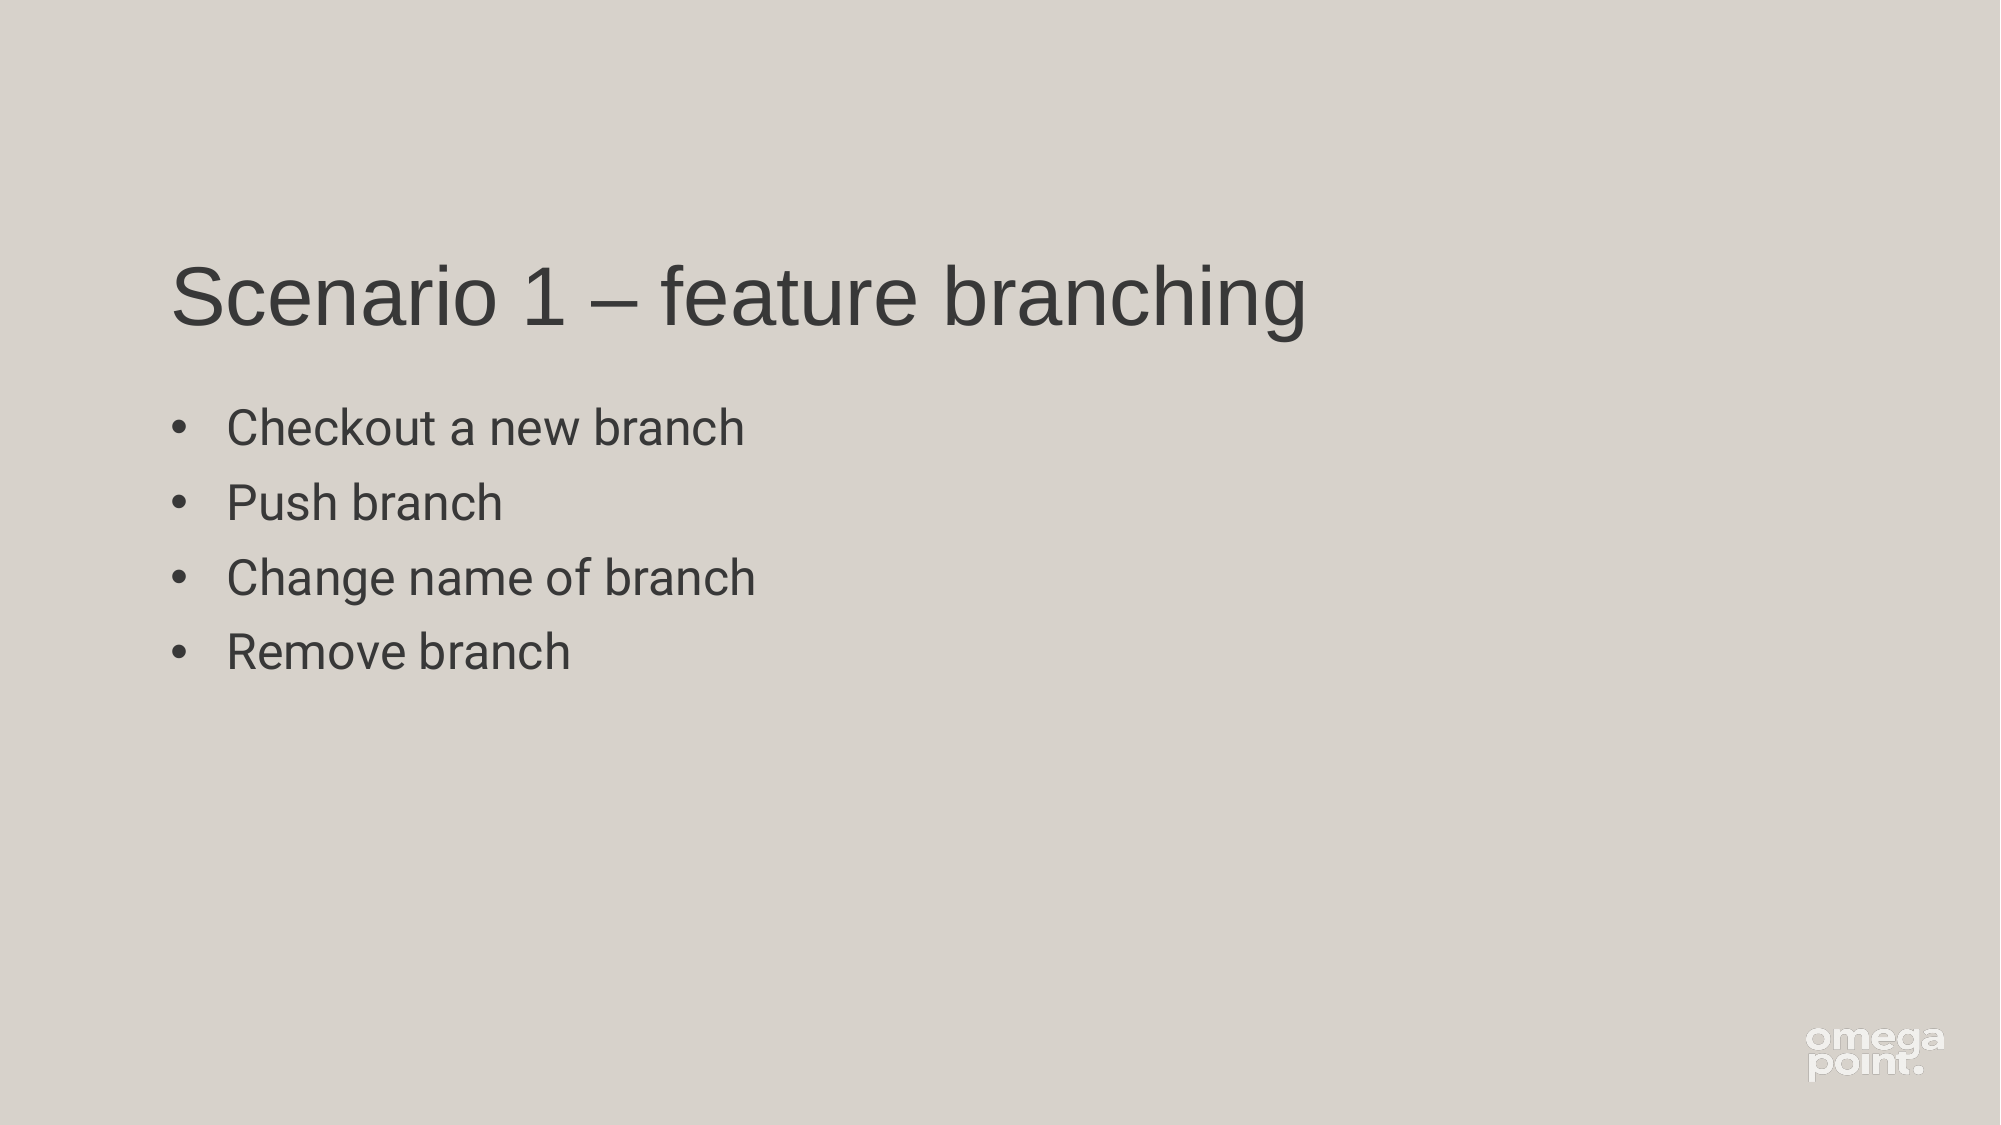

# Scenario 1 – feature branching
Checkout a new branch
Push branch
Change name of branch
Remove branch